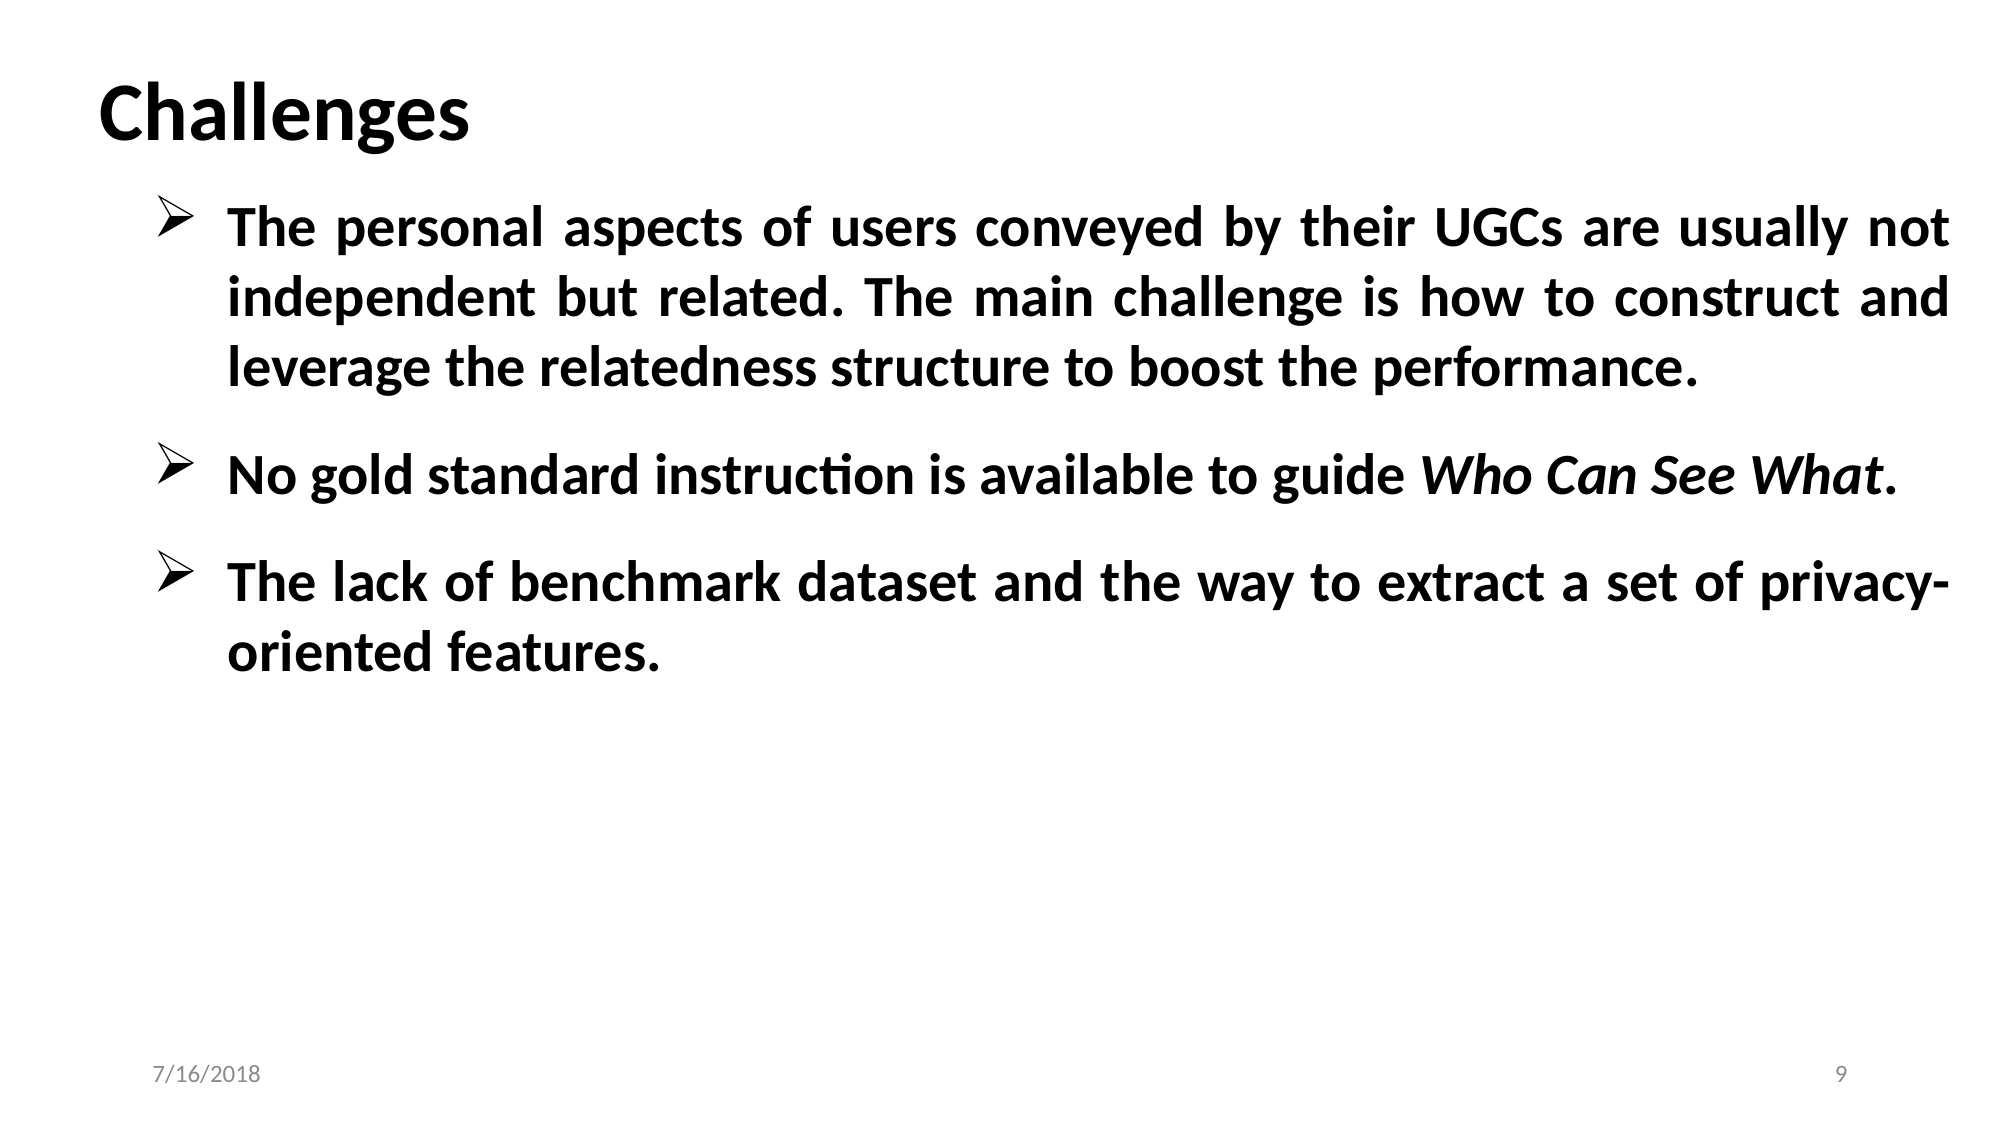

Challenges
The personal aspects of users conveyed by their UGCs are usually not independent but related. The main challenge is how to construct and leverage the relatedness structure to boost the performance.
No gold standard instruction is available to guide Who Can See What.
The lack of benchmark dataset and the way to extract a set of privacy-oriented features.

7/16/2018
9